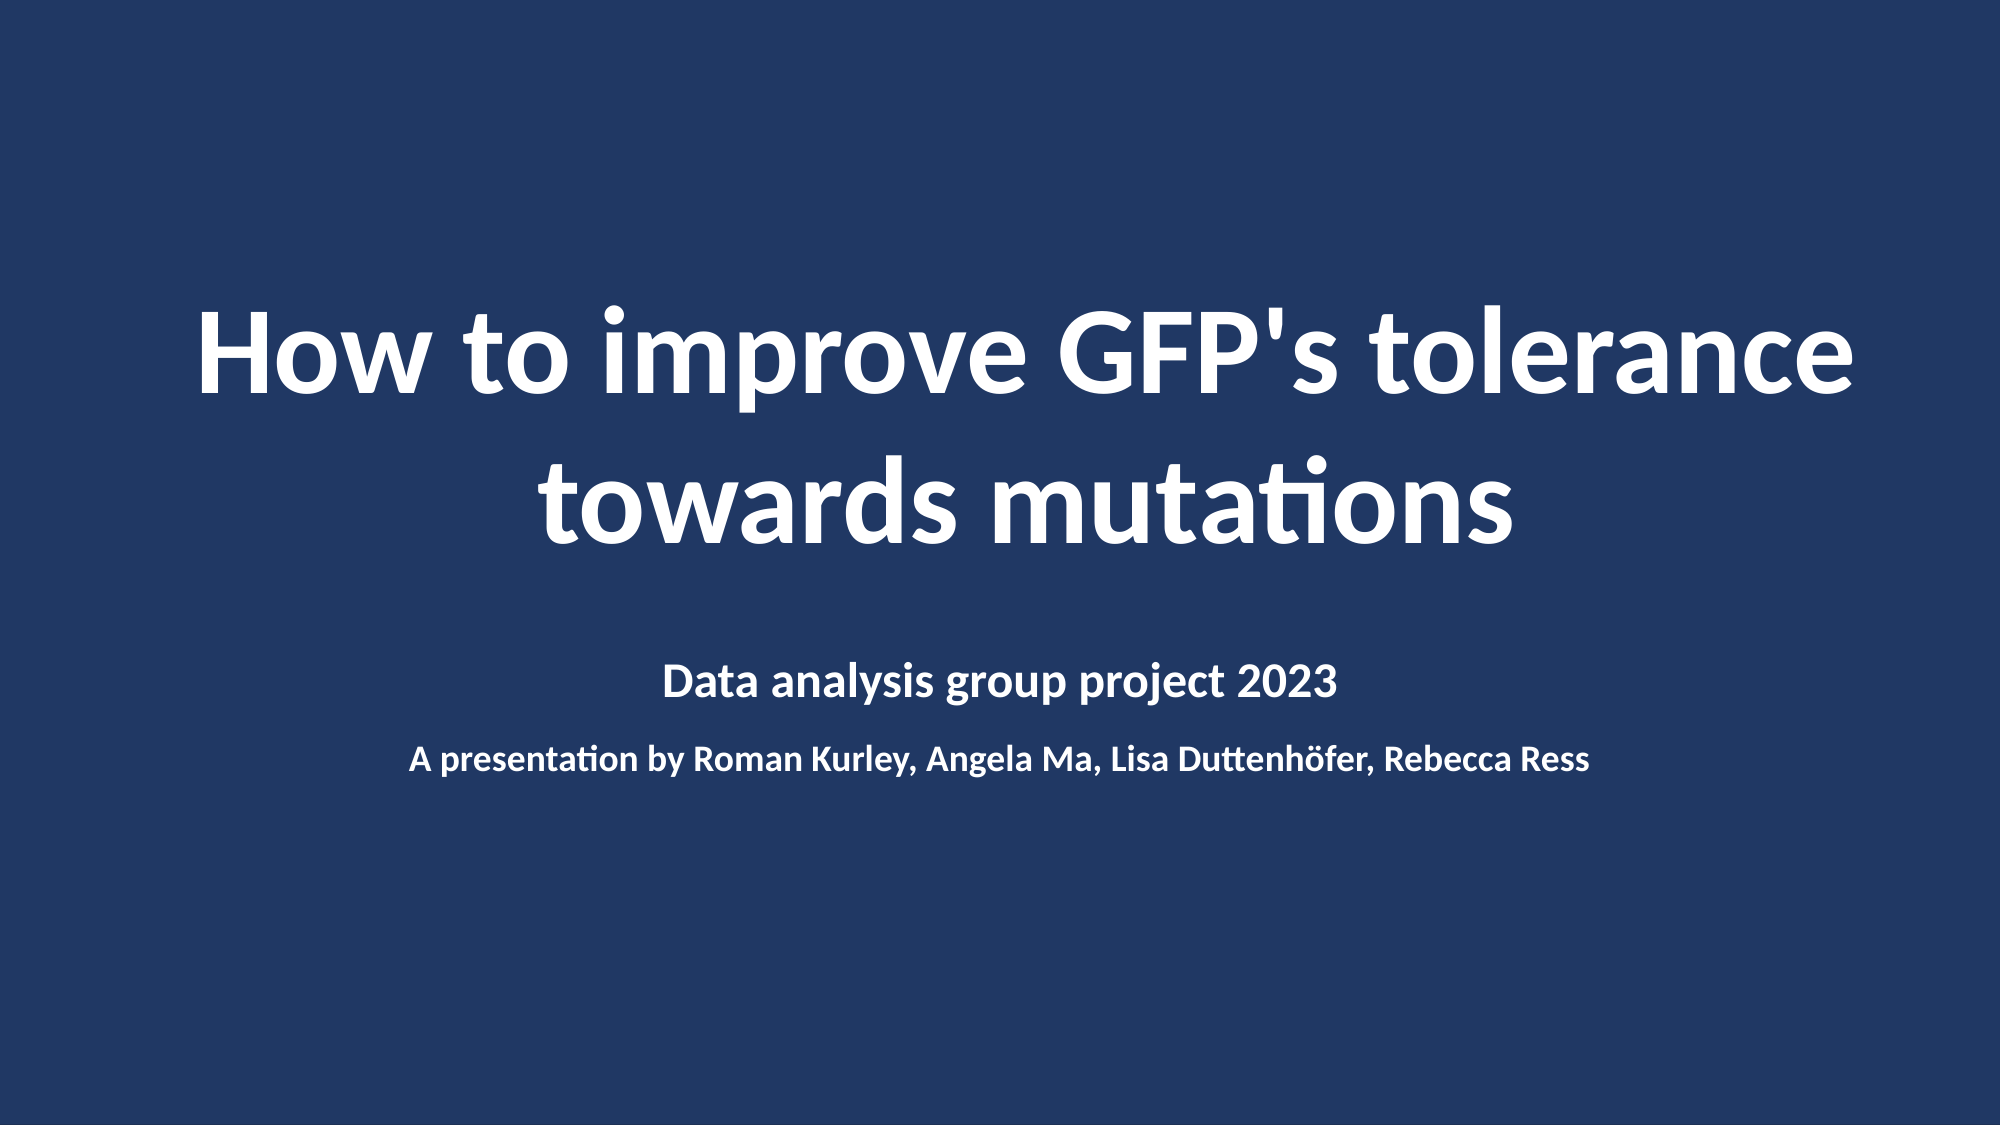

#
How to improve GFP's tolerance towards mutations

Data analysis group project 2023
A presentation by Roman Kurley, Angela Ma, Lisa Duttenhöfer, Rebecca Ress